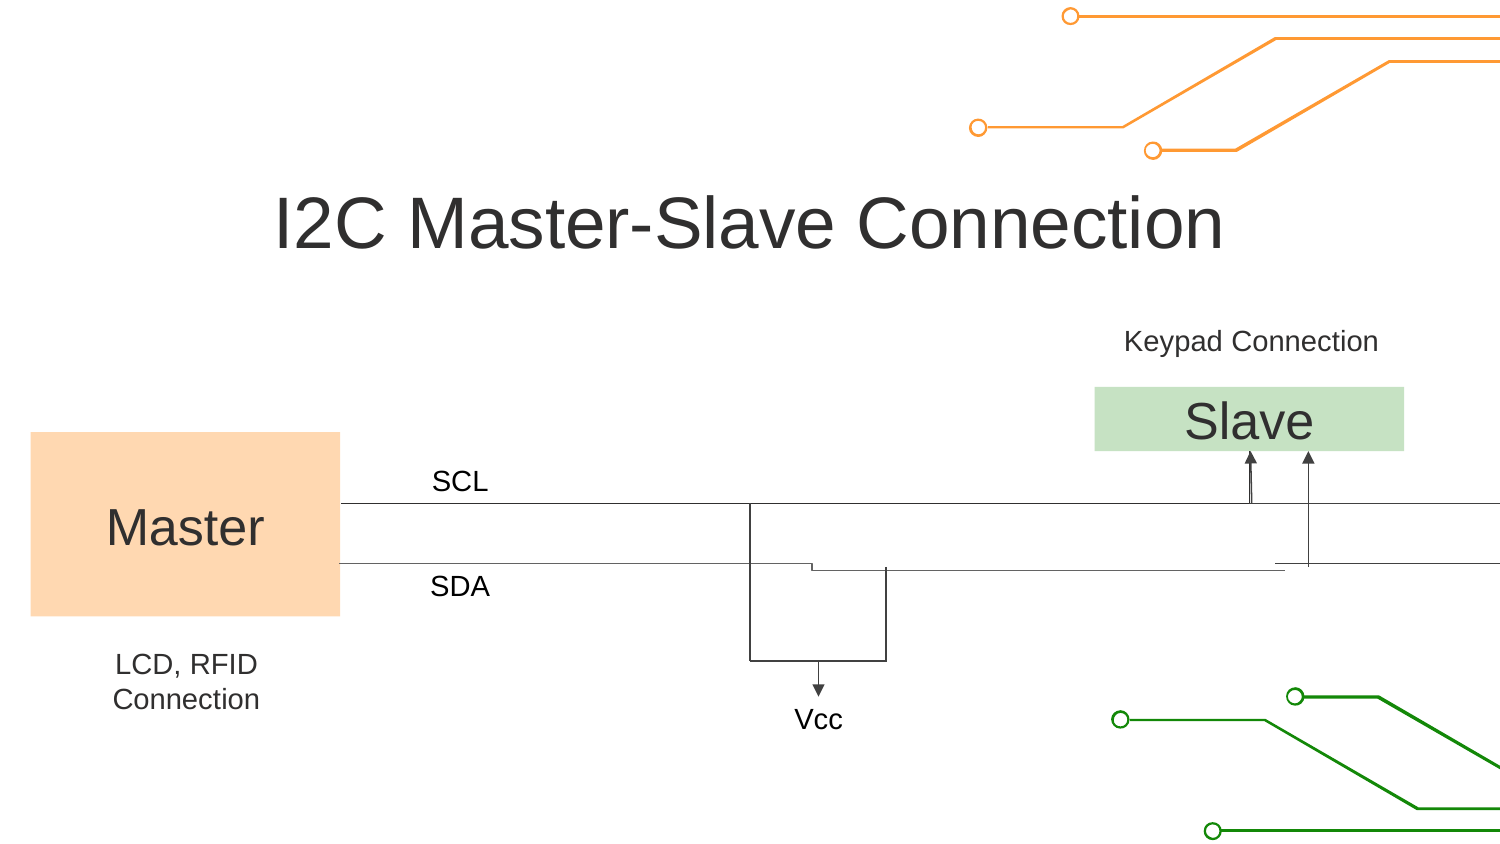

# I2C Master-Slave Connection
Keypad Connection
Slave
Master
SCL

SDA
LCD, RFID Connection

Vcc